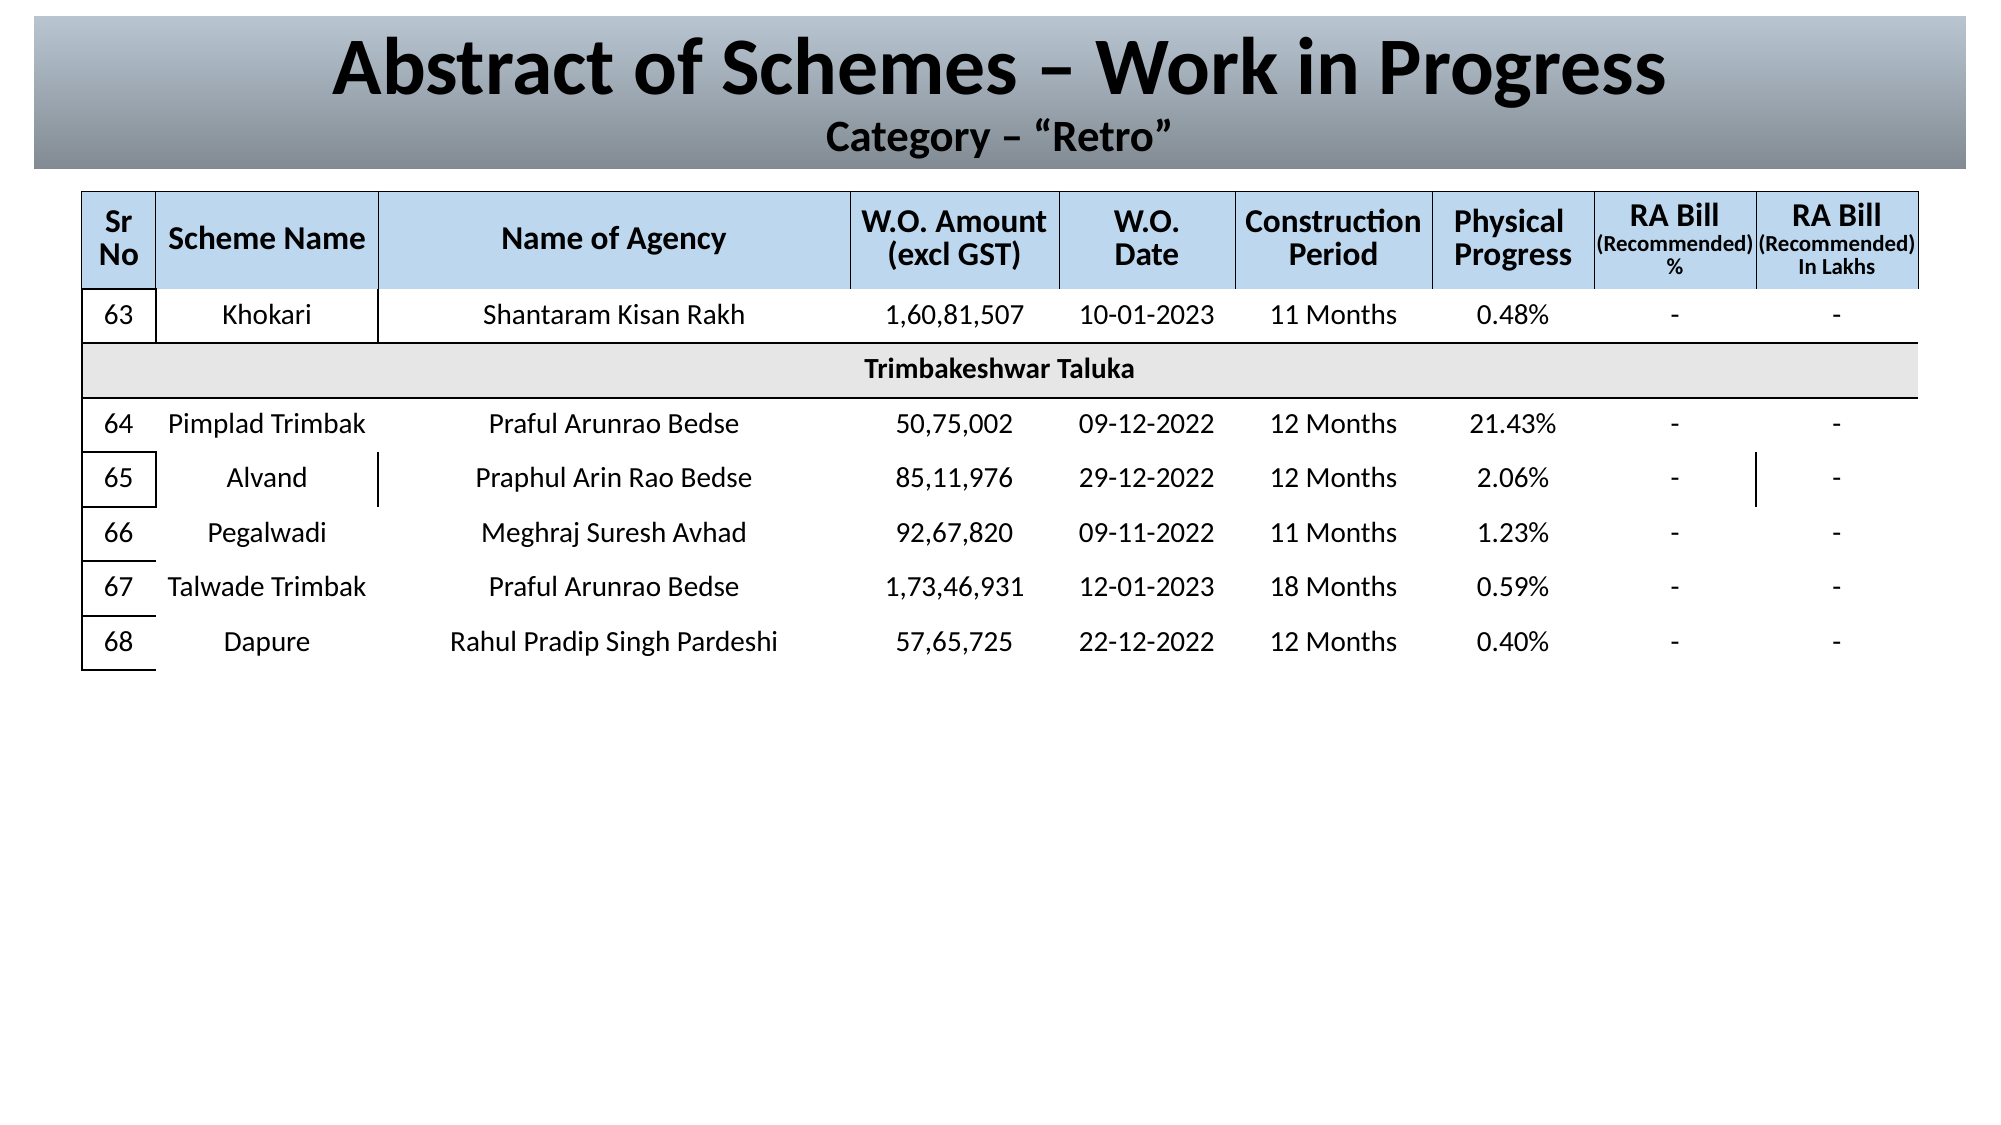

# Abstract of Schemes – Work in Progress Category – “Retro”
| Sr No | Scheme Name | Name of Agency | W.O. Amount (excl GST) | W.O. Date | Construction Period | Physical Progress | RA Bill (Recommended) % | RA Bill (Recommended) In Lakhs |
| --- | --- | --- | --- | --- | --- | --- | --- | --- |
| 63 | Khokari | Shantaram Kisan Rakh | 1,60,81,507 | 10-01-2023 | 11 Months | 0.48% | - | - |
| --- | --- | --- | --- | --- | --- | --- | --- | --- |
| Trimbakeshwar Taluka | Trimbakeshwar Taluka |  |  |  |  |  |  |  |
| 64 | Pimplad Trimbak | Praful Arunrao Bedse | 50,75,002 | 09-12-2022 | 12 Months | 21.43% | - | - |
| 65 | Alvand | Praphul Arin Rao Bedse | 85,11,976 | 29-12-2022 | 12 Months | 2.06% | - | - |
| 66 | Pegalwadi | Meghraj Suresh Avhad | 92,67,820 | 09-11-2022 | 11 Months | 1.23% | - | - |
| 67 | Talwade Trimbak | Praful Arunrao Bedse | 1,73,46,931 | 12-01-2023 | 18 Months | 0.59% | - | - |
| 68 | Dapure | Rahul Pradip Singh Pardeshi | 57,65,725 | 22-12-2022 | 12 Months | 0.40% | - | - |